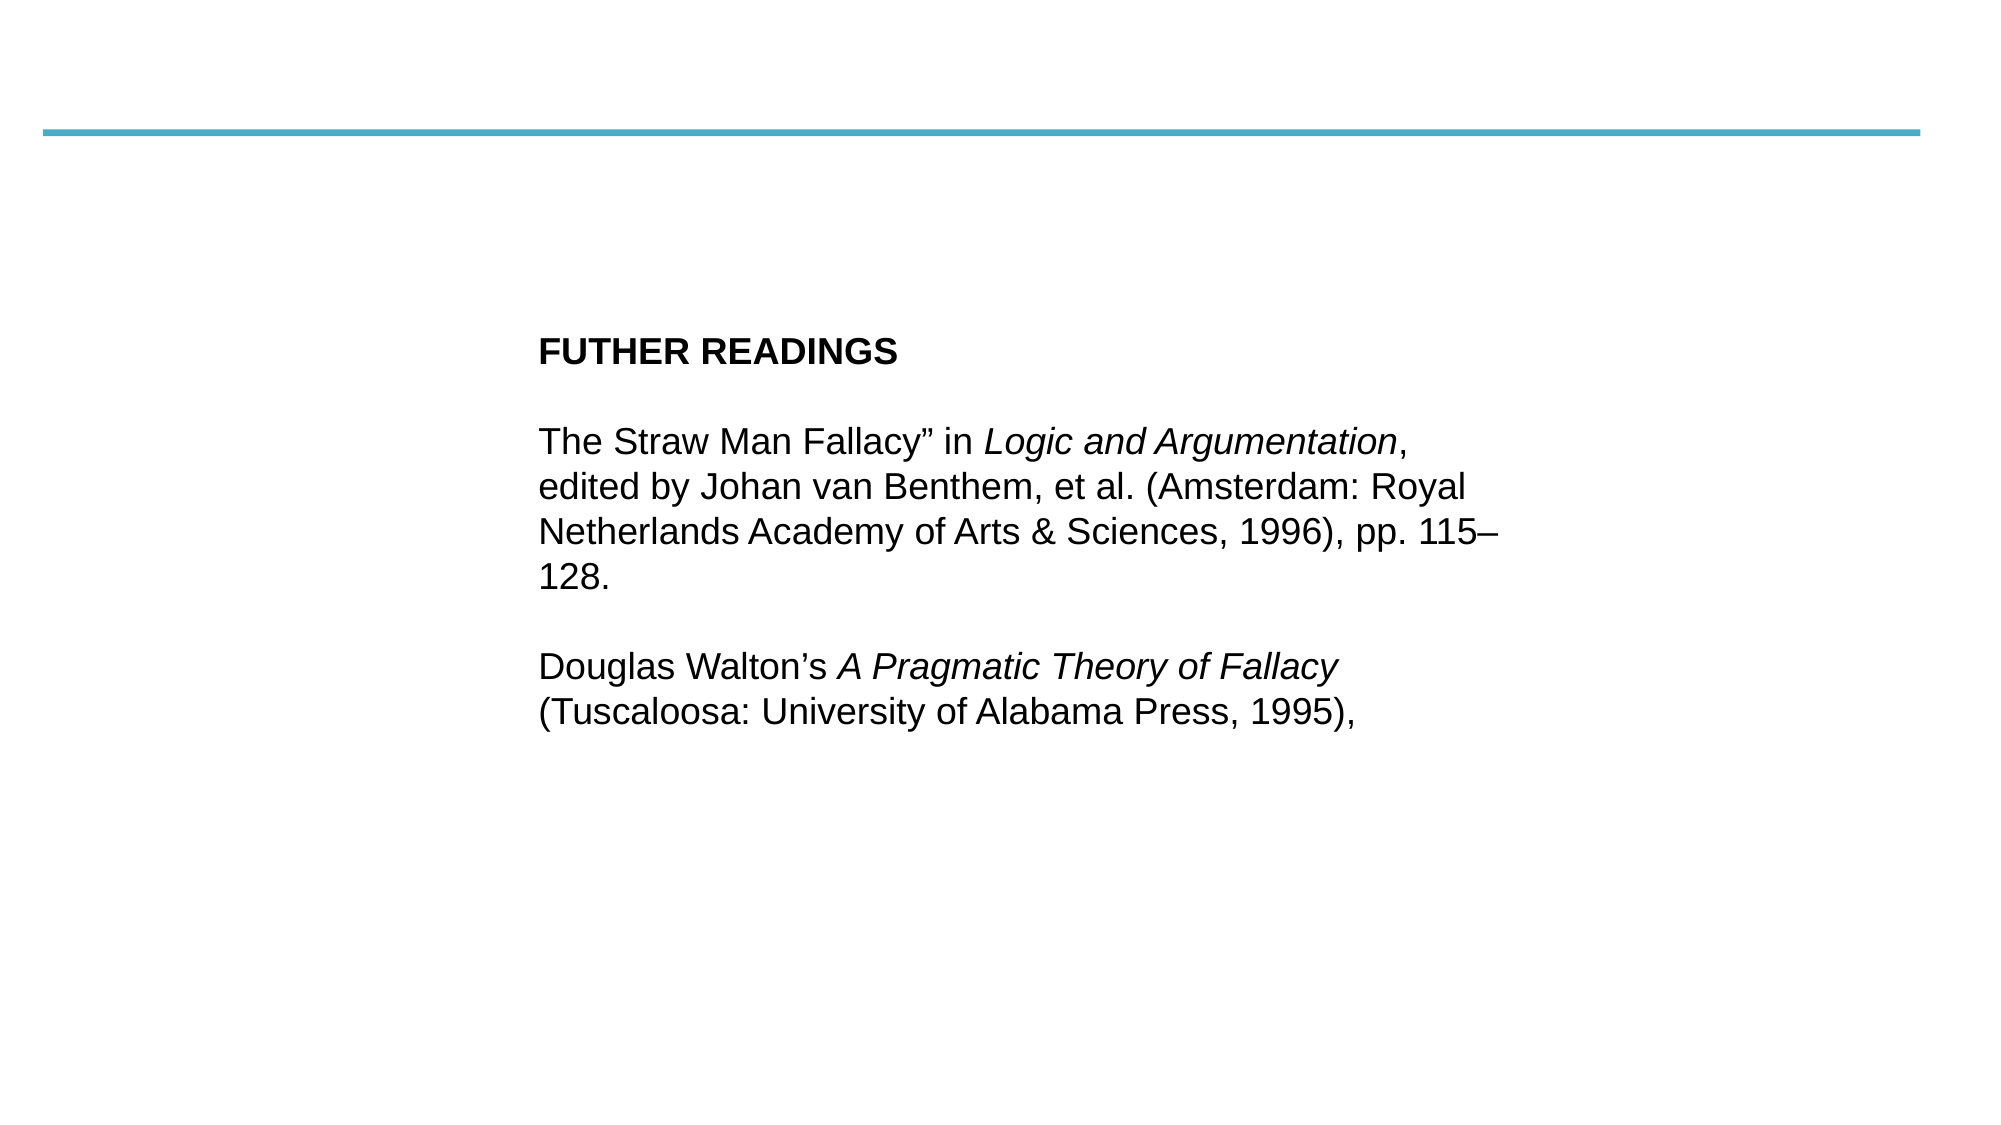

FUTHER READINGS

The Straw Man Fallacy” in Logic and Argumentation, edited by Johan van Benthem, et al. (Amsterdam: Royal Netherlands Academy of Arts & Sciences, 1996), pp. 115–128.

Douglas Walton’s A Pragmatic Theory of Fallacy
(Tuscaloosa: University of Alabama Press, 1995),